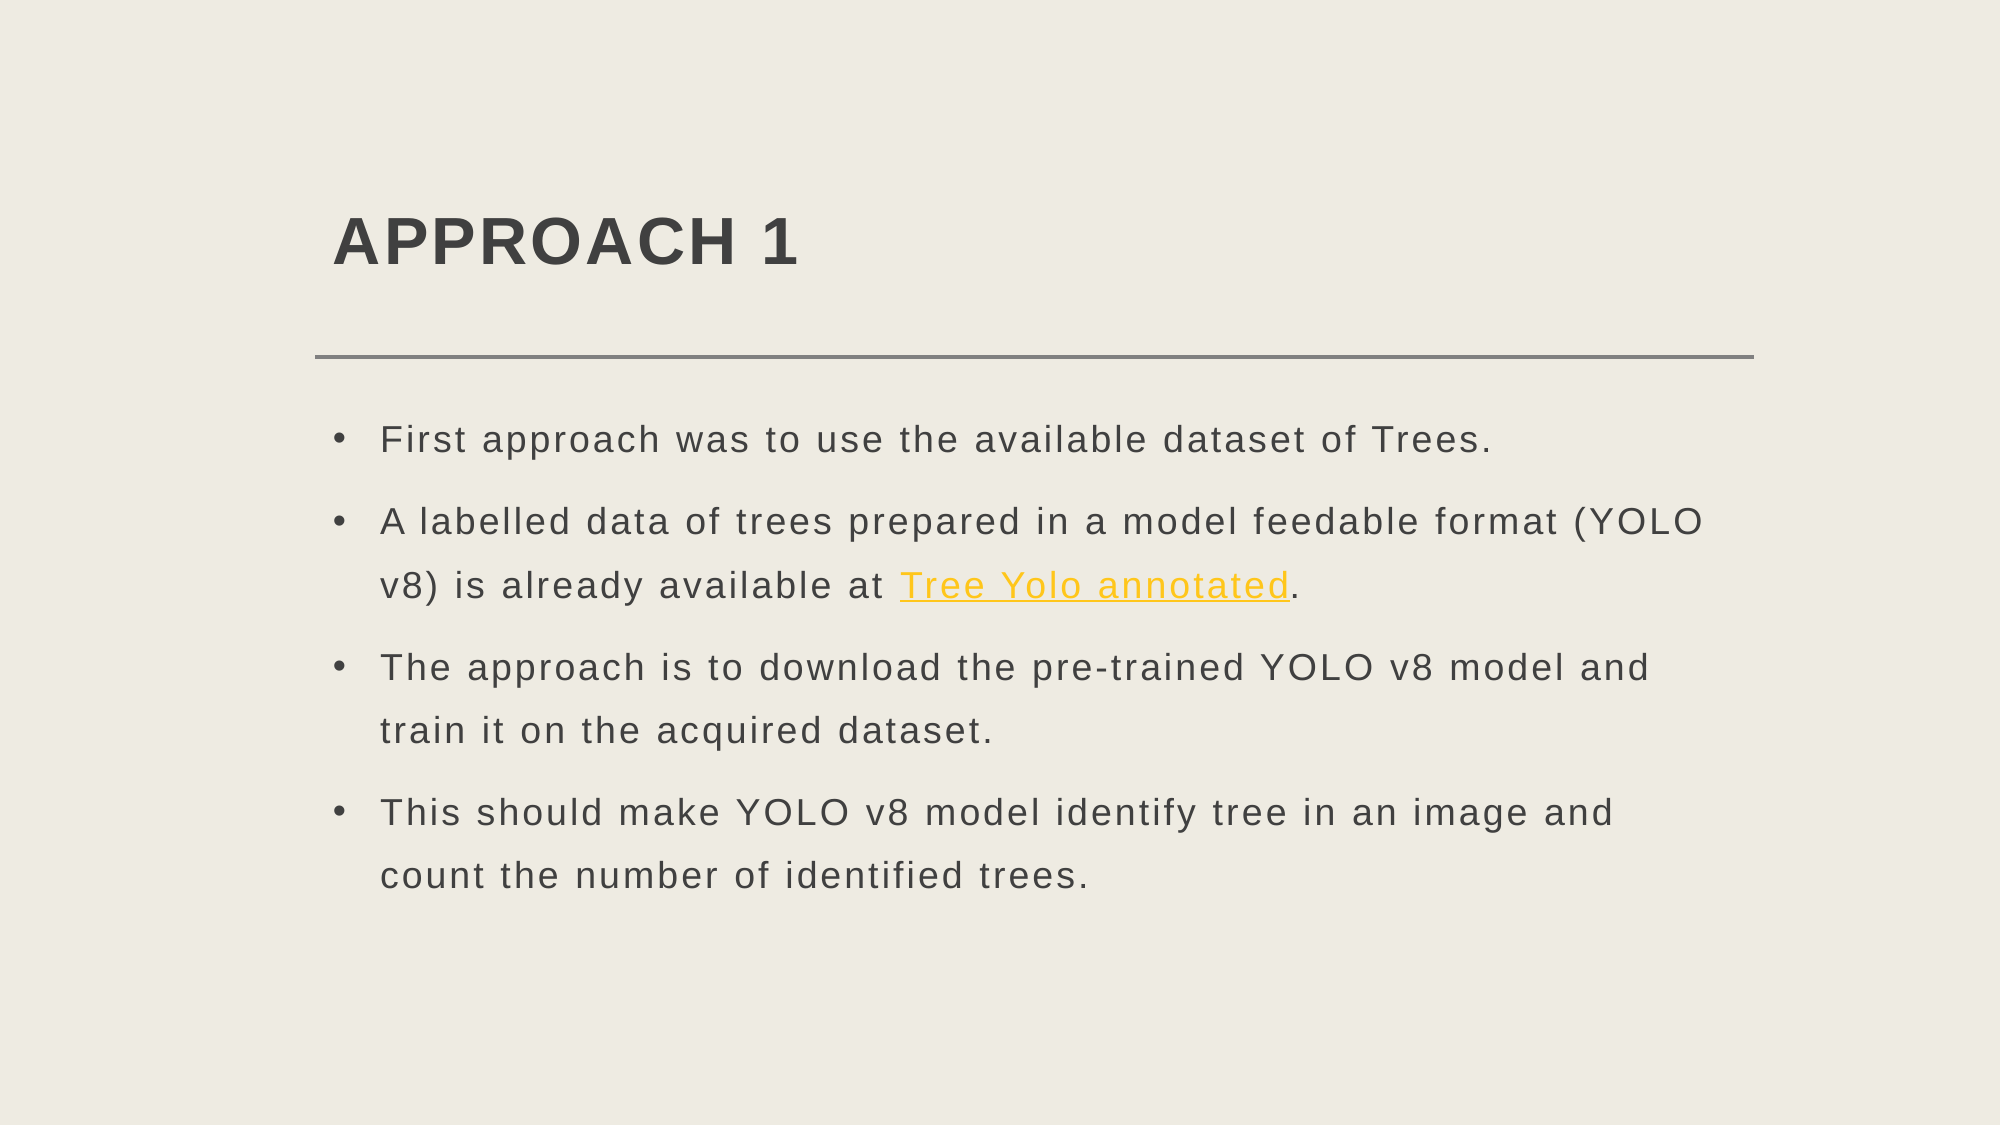

# APPROACH 1
First approach was to use the available dataset of Trees.
A labelled data of trees prepared in a model feedable format (YOLO v8) is already available at Tree Yolo annotated.
The approach is to download the pre-trained YOLO v8 model and train it on the acquired dataset.
This should make YOLO v8 model identify tree in an image and count the number of identified trees.